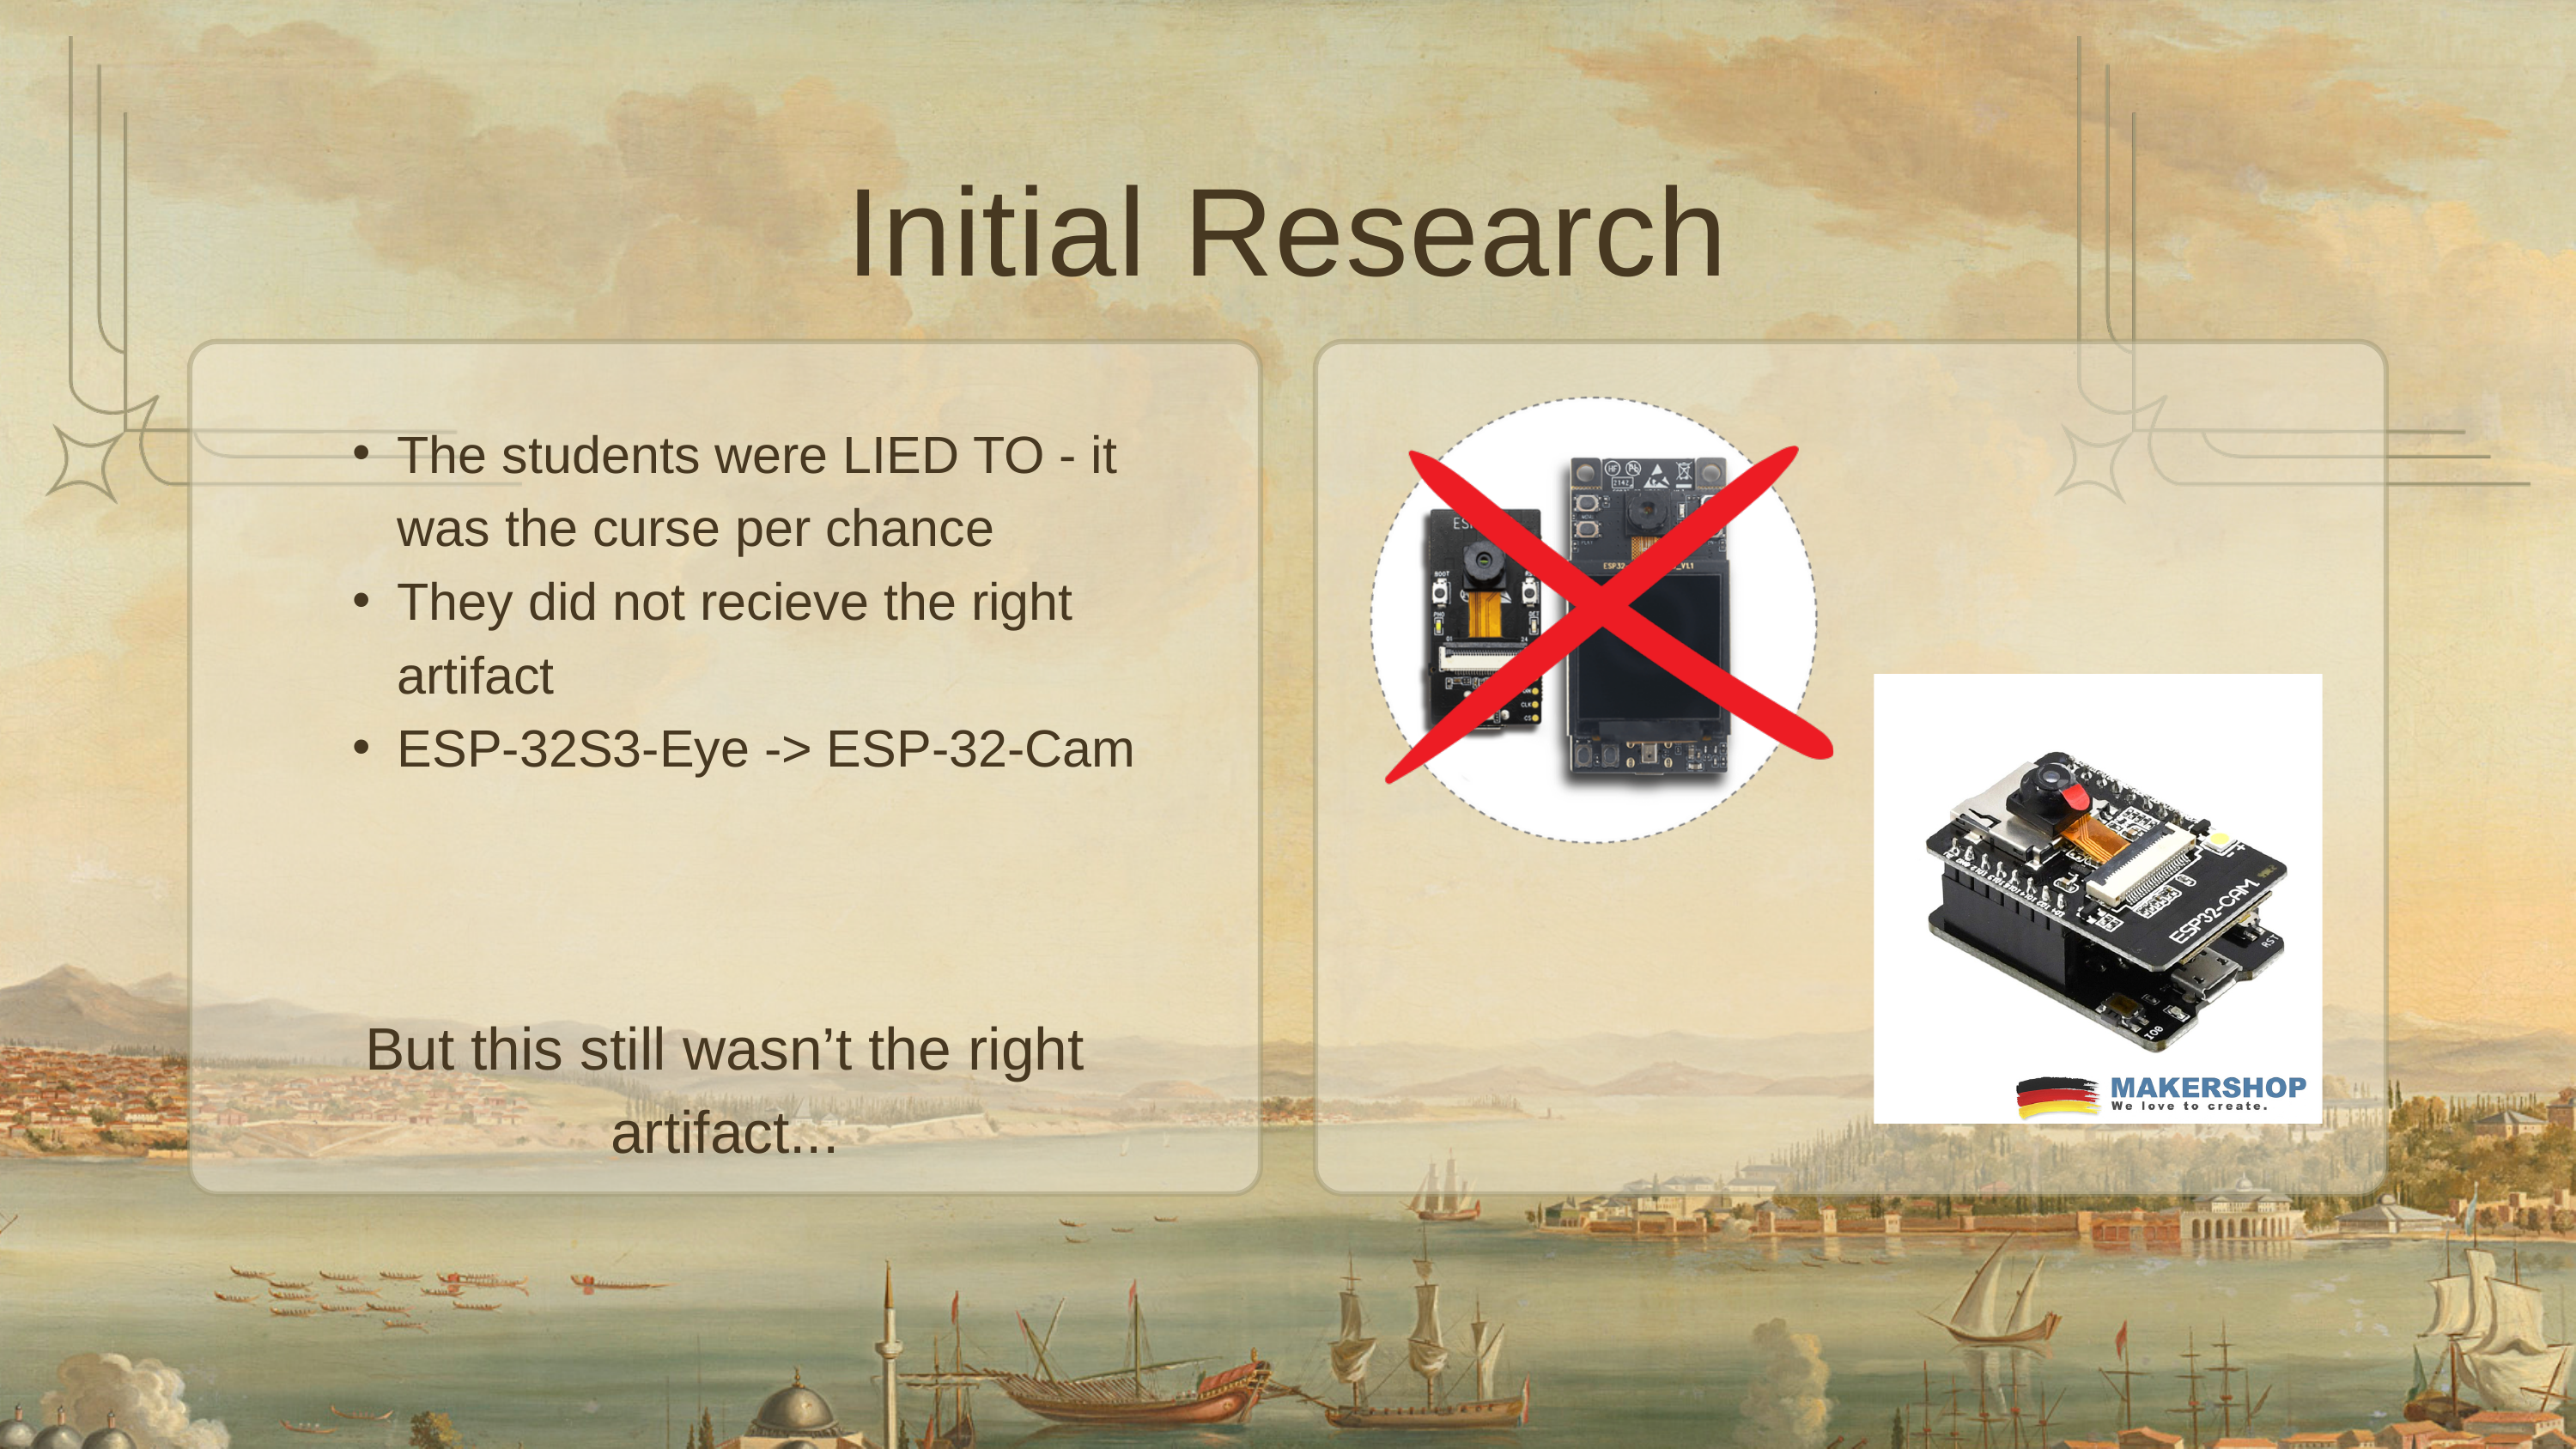

Initial Research

The students were LIED TO - it was the curse per chance
They did not recieve the right artifact
ESP-32S3-Eye -> ESP-32-Cam

But this still wasn’t the right artifact...